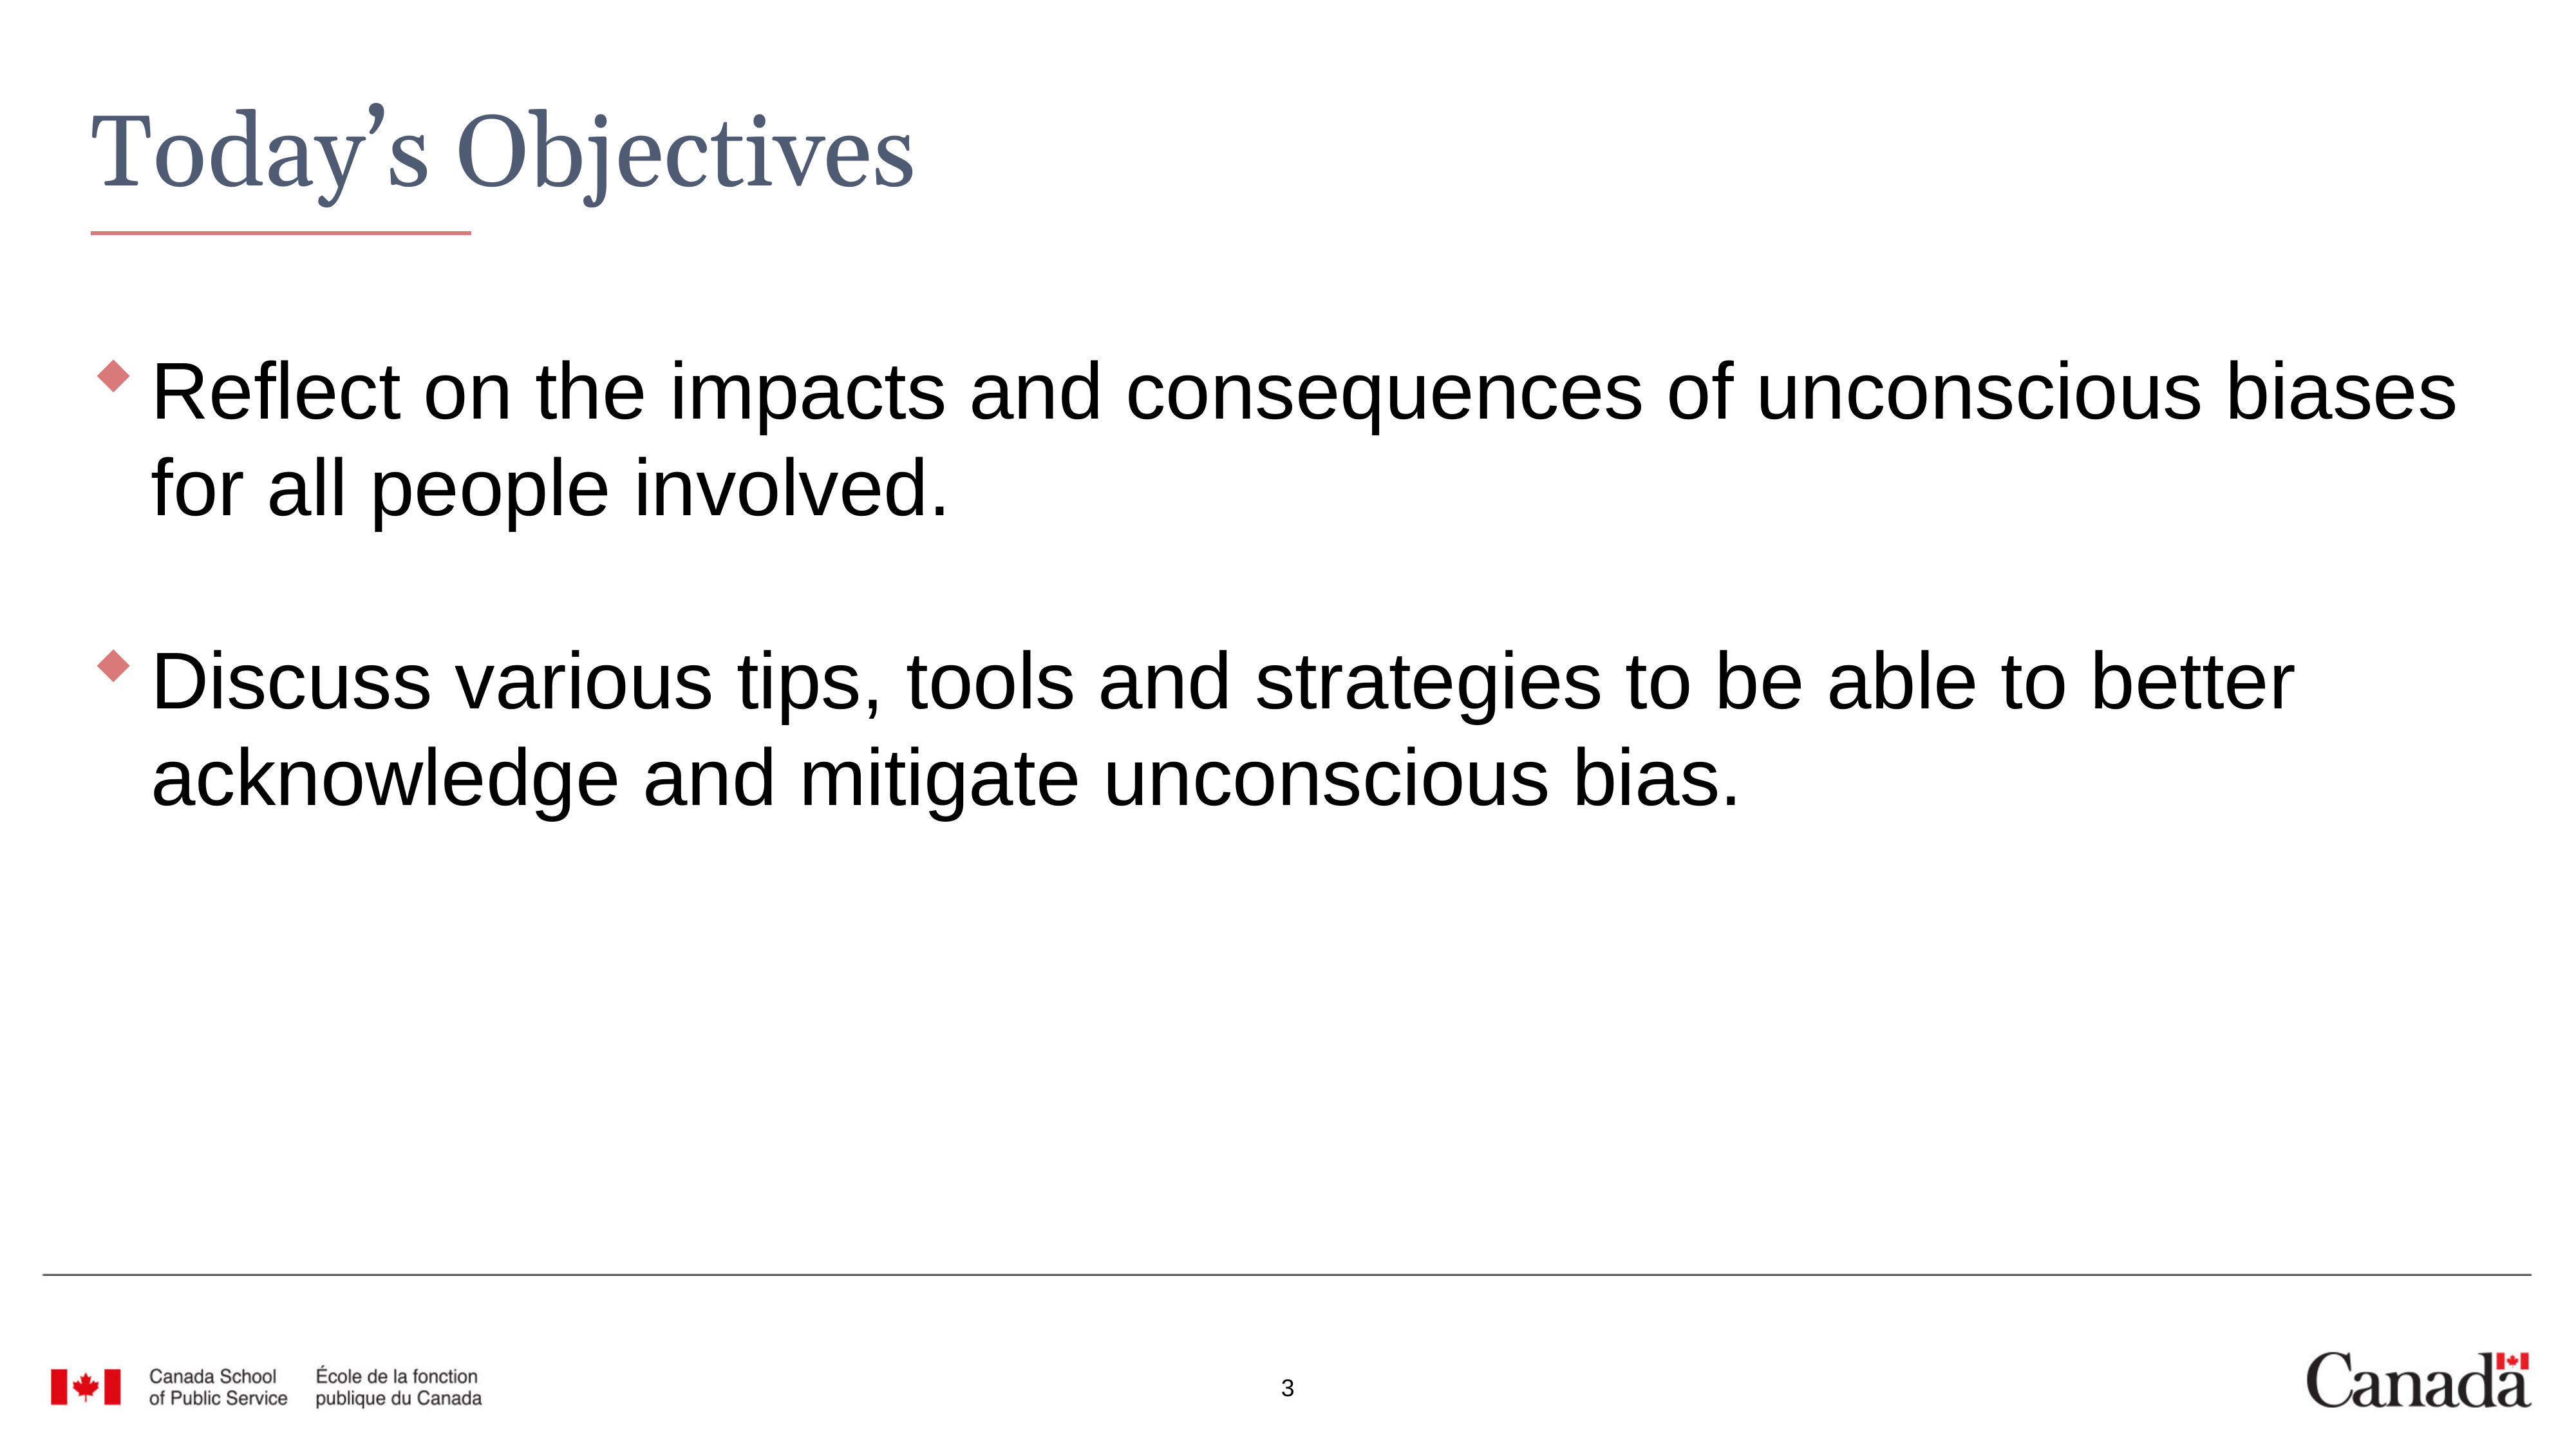

# Today’s Objectives

Reflect on the impacts and consequences of unconscious biases for all people involved.

Discuss various tips, tools and strategies to be able to better acknowledge and mitigate unconscious bias.

3